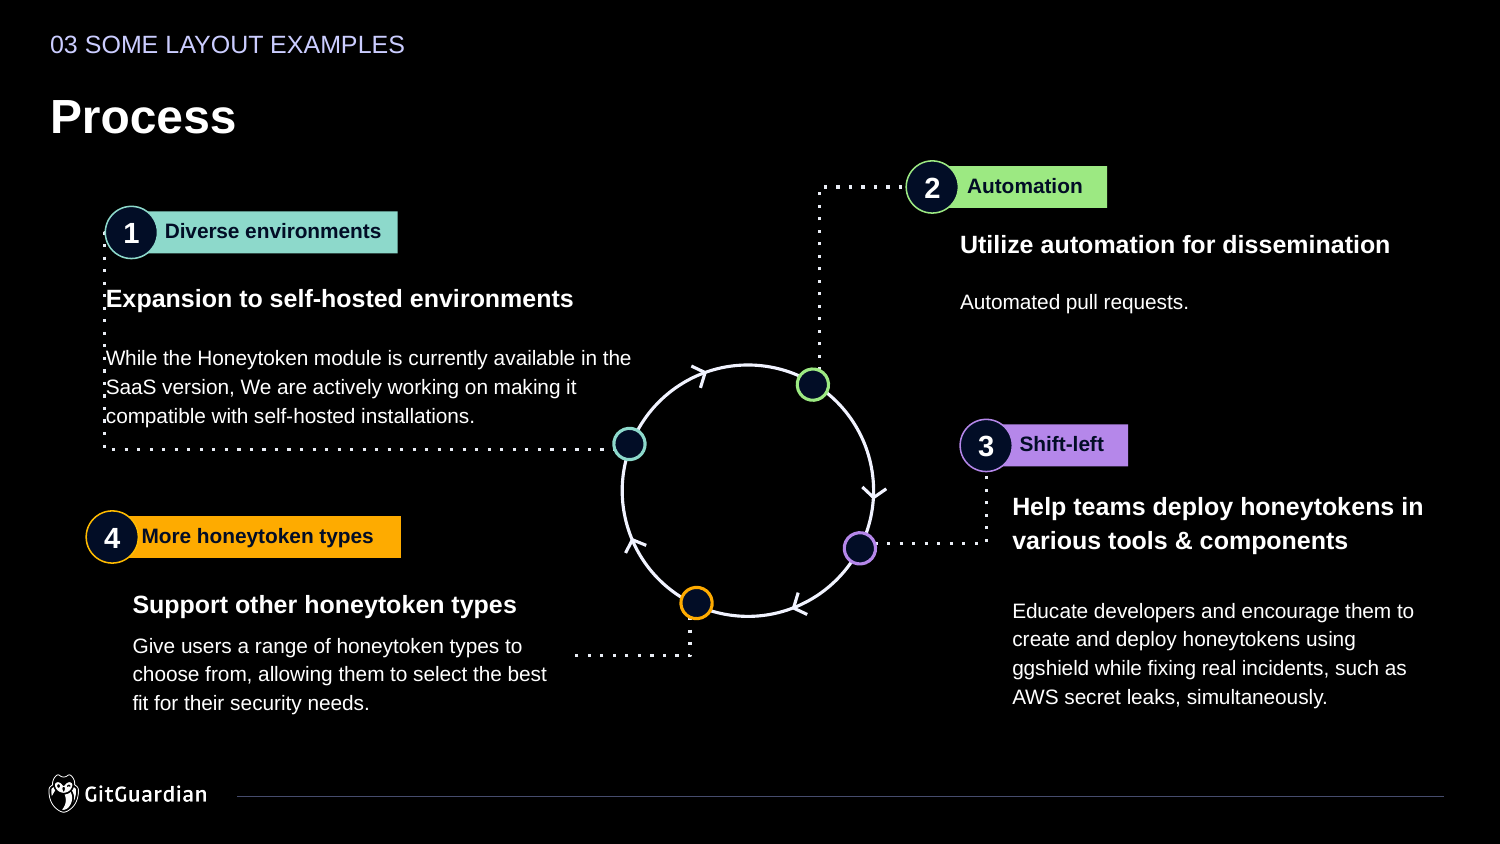

03 SOME LAYOUT EXAMPLES
# Process

2
Automation

1
Diverse environments
Utilize automation for dissemination

Automated pull requests.

Expansion to self-hosted environments

While the Honeytoken module is currently available in the SaaS version, We are actively working on making it compatible with self-hosted installations.

3

Shift-left
Help teams deploy honeytokens in various tools & components

Educate developers and encourage them to create and deploy honeytokens using ggshield while fixing real incidents, such as AWS secret leaks, simultaneously.

Support other honeytoken types
Give users a range of honeytoken types to choose from, allowing them to select the best fit for their security needs.

4
More honeytoken types